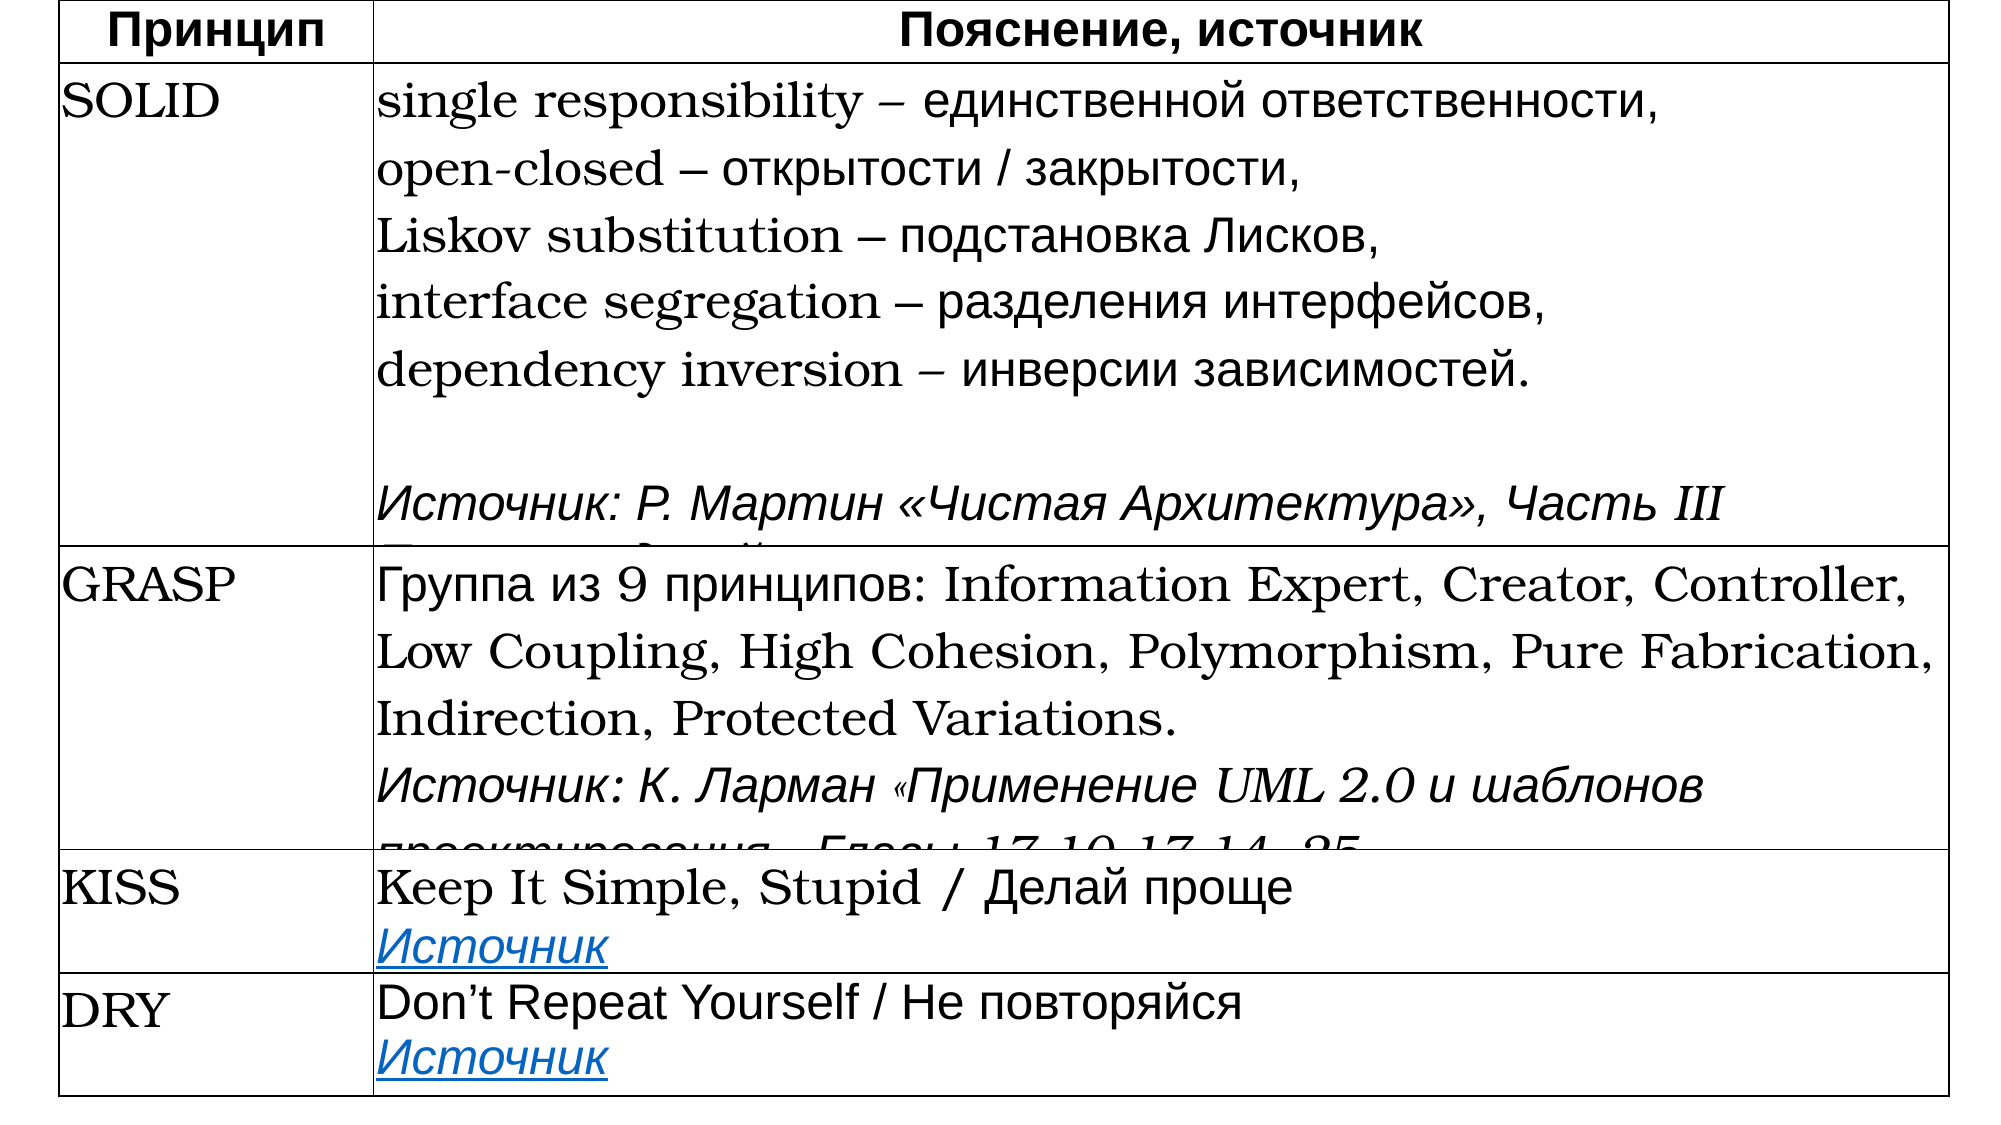

| Принцип | Пояснение, источник |
| --- | --- |
| SOLID | single responsibility – единственной ответственности, open-closed – открытости / закрытости, Liskov substitution – подстановка Лисков, interface segregation – разделения интерфейсов, dependency inversion – инверсии зависимостей. Источник: Р. Мартин «Чистая Архитектура», Часть III Принципы дизайна |
| GRASP | Группа из 9 принципов: Information Expert, Creator, Controller, Low Coupling, High Cohesion, Polymorphism, Pure Fabrication, Indirection, Protected Variations. Источник: К. Ларман «Применение UML 2.0 и шаблонов проектирования», Главы 17.10-17.14, 25 |
| KISS | Keep It Simple, Stupid / Делай проще Источник |
| DRY | Don’t Repeat Yourself / Не повторяйся Источник |